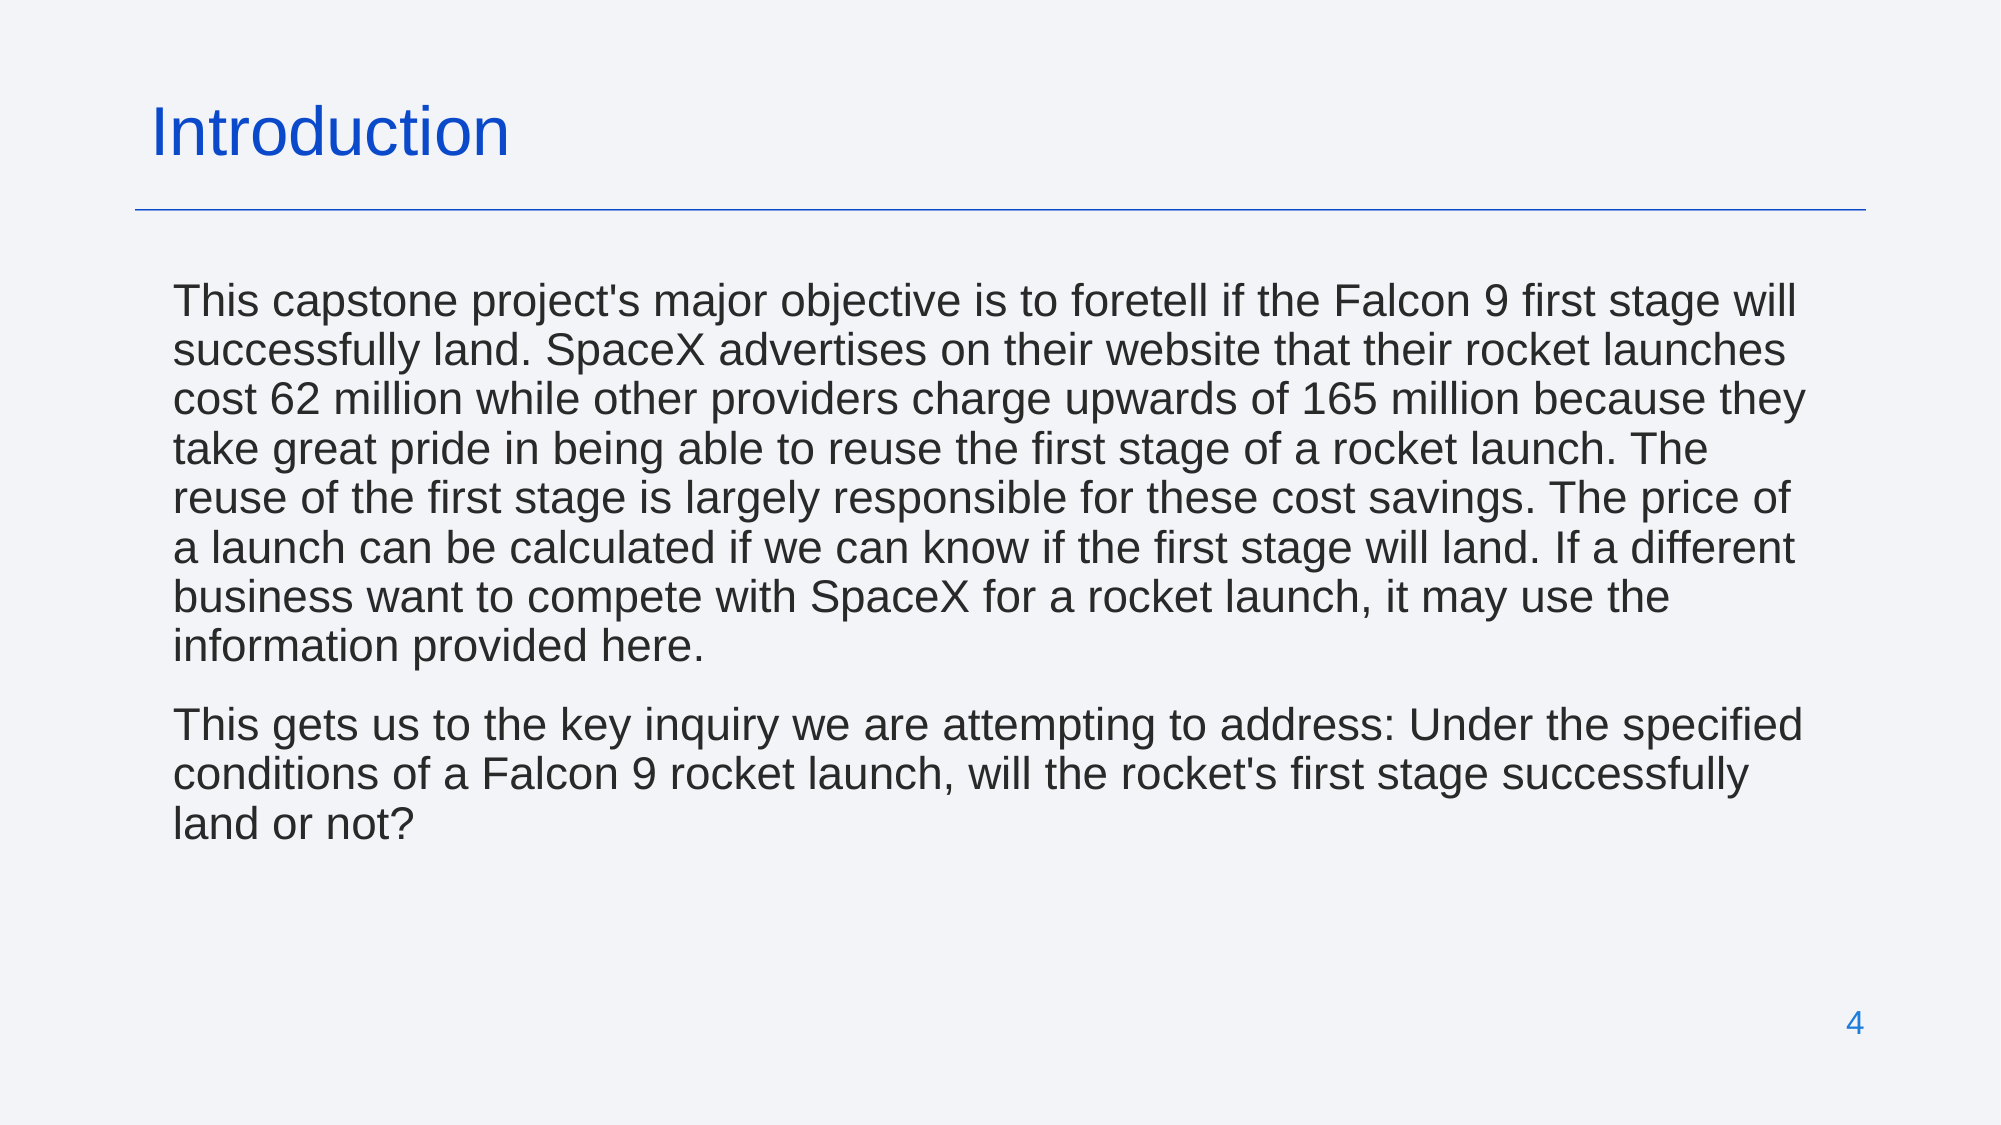

Introduction
This capstone project's major objective is to foretell if the Falcon 9 first stage will successfully land. SpaceX advertises on their website that their rocket launches cost 62 million while other providers charge upwards of 165 million because they take great pride in being able to reuse the first stage of a rocket launch. The reuse of the first stage is largely responsible for these cost savings. The price of a launch can be calculated if we can know if the first stage will land. If a different business want to compete with SpaceX for a rocket launch, it may use the information provided here.
This gets us to the key inquiry we are attempting to address: Under the specified conditions of a Falcon 9 rocket launch, will the rocket's first stage successfully land or not?
4